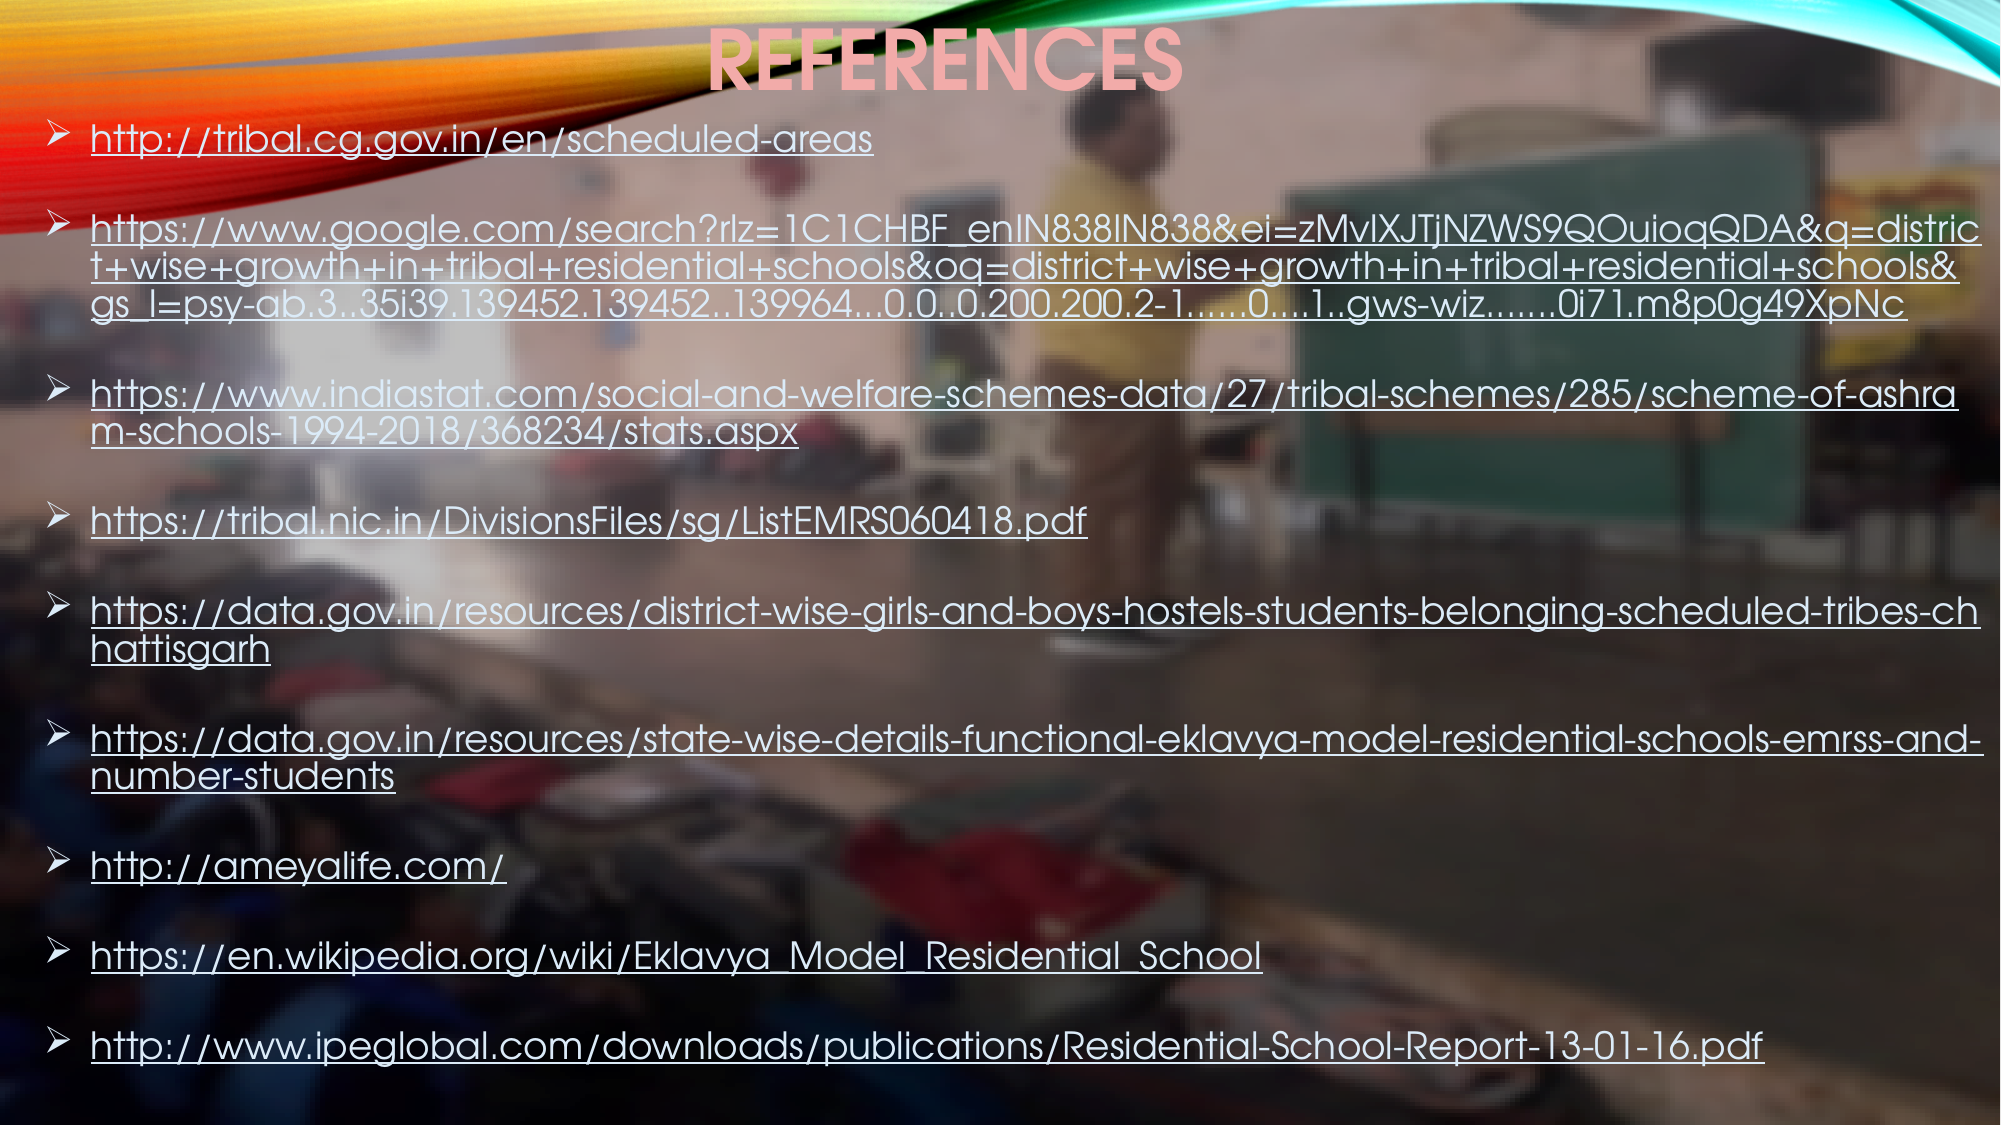

REFERENCES
http://tribal.cg.gov.in/en/scheduled-areas

https://www.google.com/search?rlz=1C1CHBF_enIN838IN838&ei=zMvlXJTjNZWS9QOuioqQDA&q=district+wise+growth+in+tribal+residential+schools&oq=district+wise+growth+in+tribal+residential+schools&gs_l=psy-ab.3..35i39.139452.139452..139964...0.0..0.200.200.2-1......0....1..gws-wiz.......0i71.m8p0g49XpNc

https://www.indiastat.com/social-and-welfare-schemes-data/27/tribal-schemes/285/scheme-of-ashram-schools-1994-2018/368234/stats.aspx

https://tribal.nic.in/DivisionsFiles/sg/ListEMRS060418.pdf

https://data.gov.in/resources/district-wise-girls-and-boys-hostels-students-belonging-scheduled-tribes-chhattisgarh

https://data.gov.in/resources/state-wise-details-functional-eklavya-model-residential-schools-emrss-and-number-students

http://ameyalife.com/

https://en.wikipedia.org/wiki/Eklavya_Model_Residential_School

http://www.ipeglobal.com/downloads/publications/Residential-School-Report-13-01-16.pdf